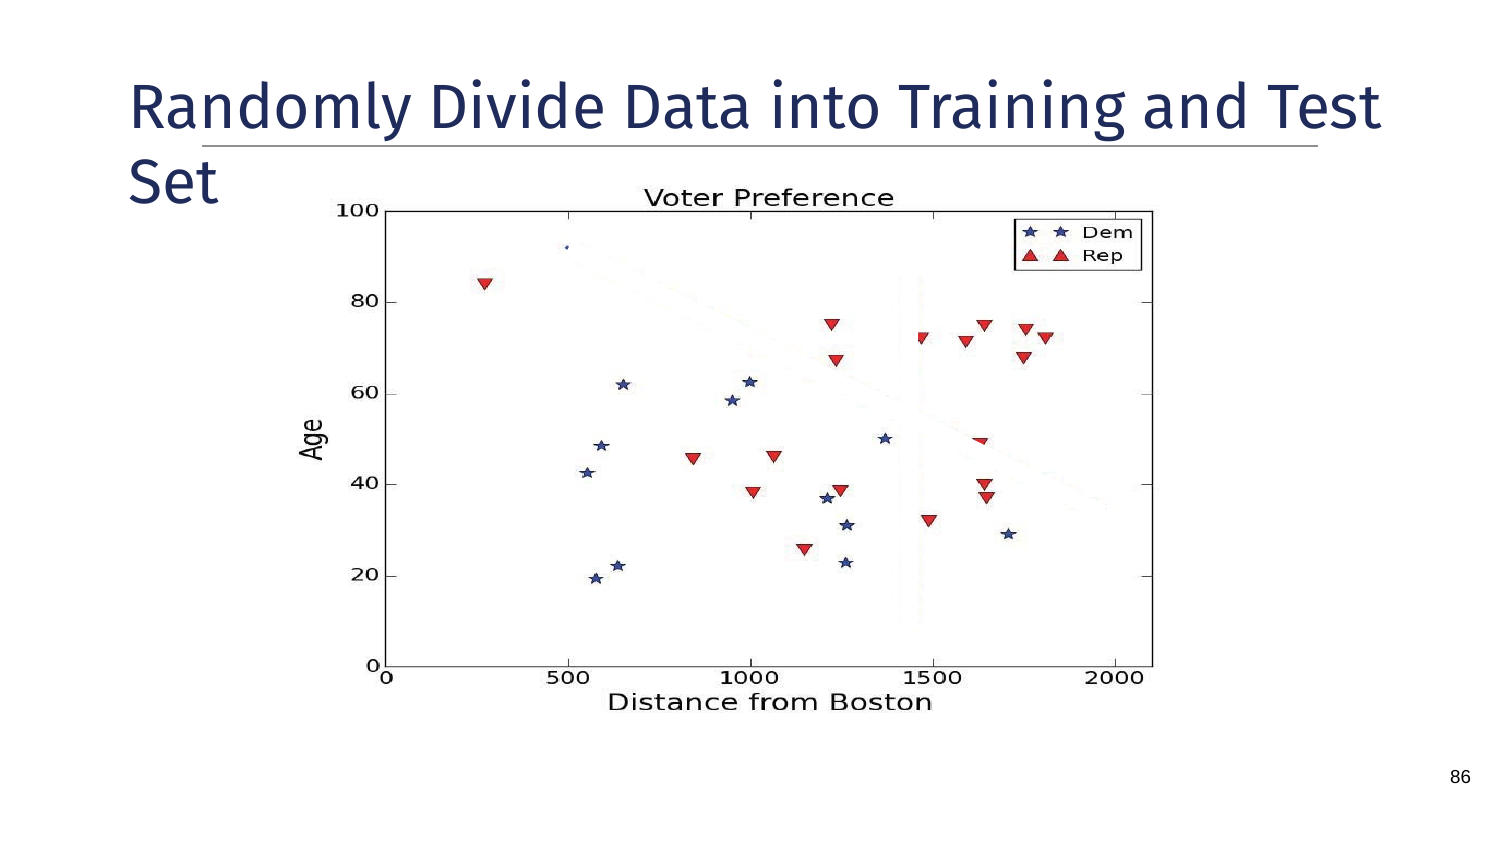

# Randomly Divide Data into Training and Test Set

86